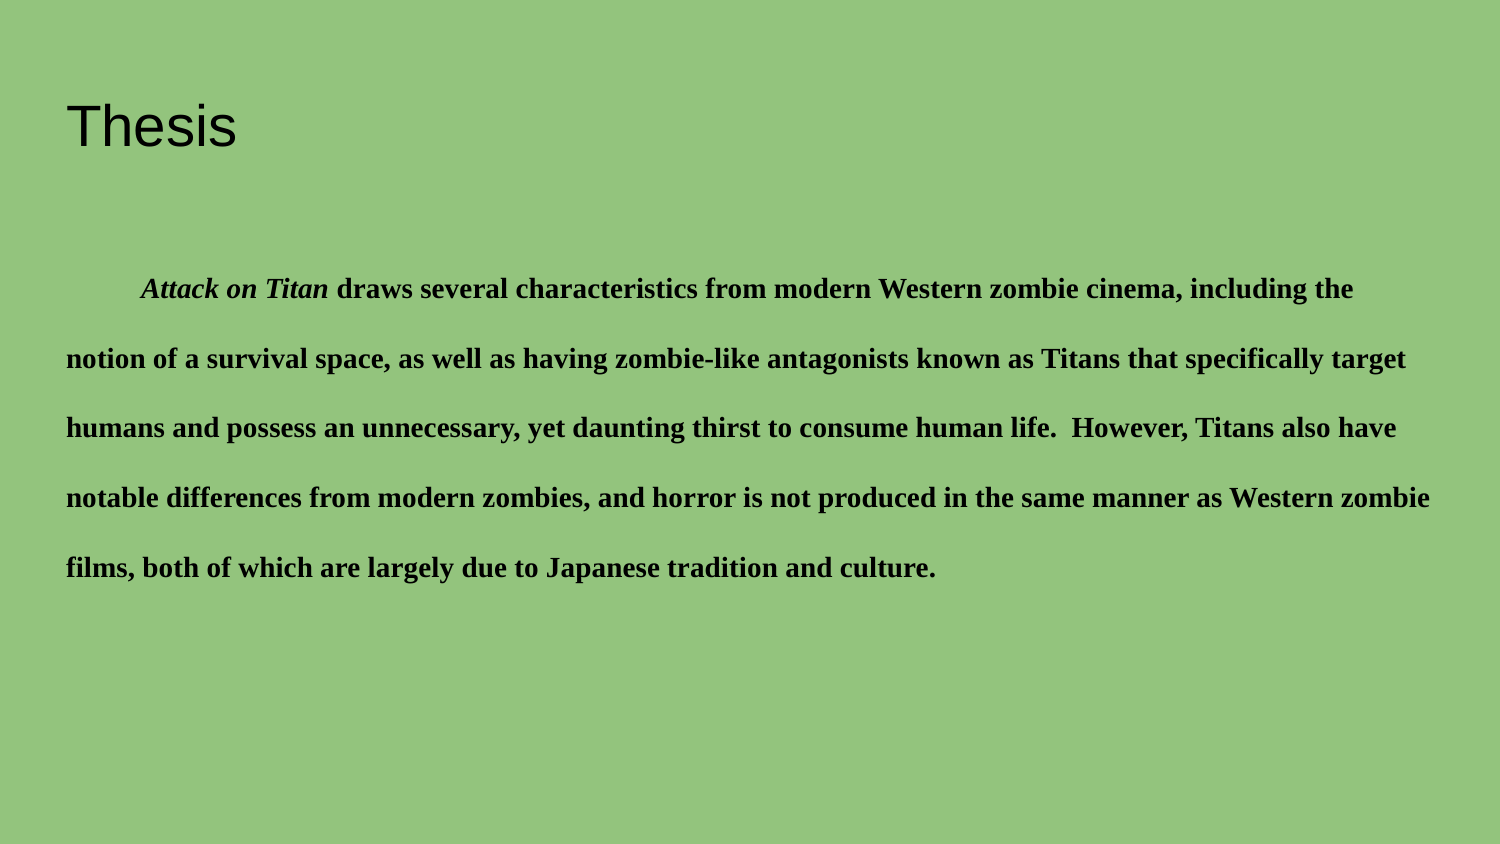

# Thesis

Attack on Titan draws several characteristics from modern Western zombie cinema, including the notion of a survival space, as well as having zombie-like antagonists known as Titans that specifically target humans and possess an unnecessary, yet daunting thirst to consume human life.  However, Titans also have notable differences from modern zombies, and horror is not produced in the same manner as Western zombie films, both of which are largely due to Japanese tradition and culture.